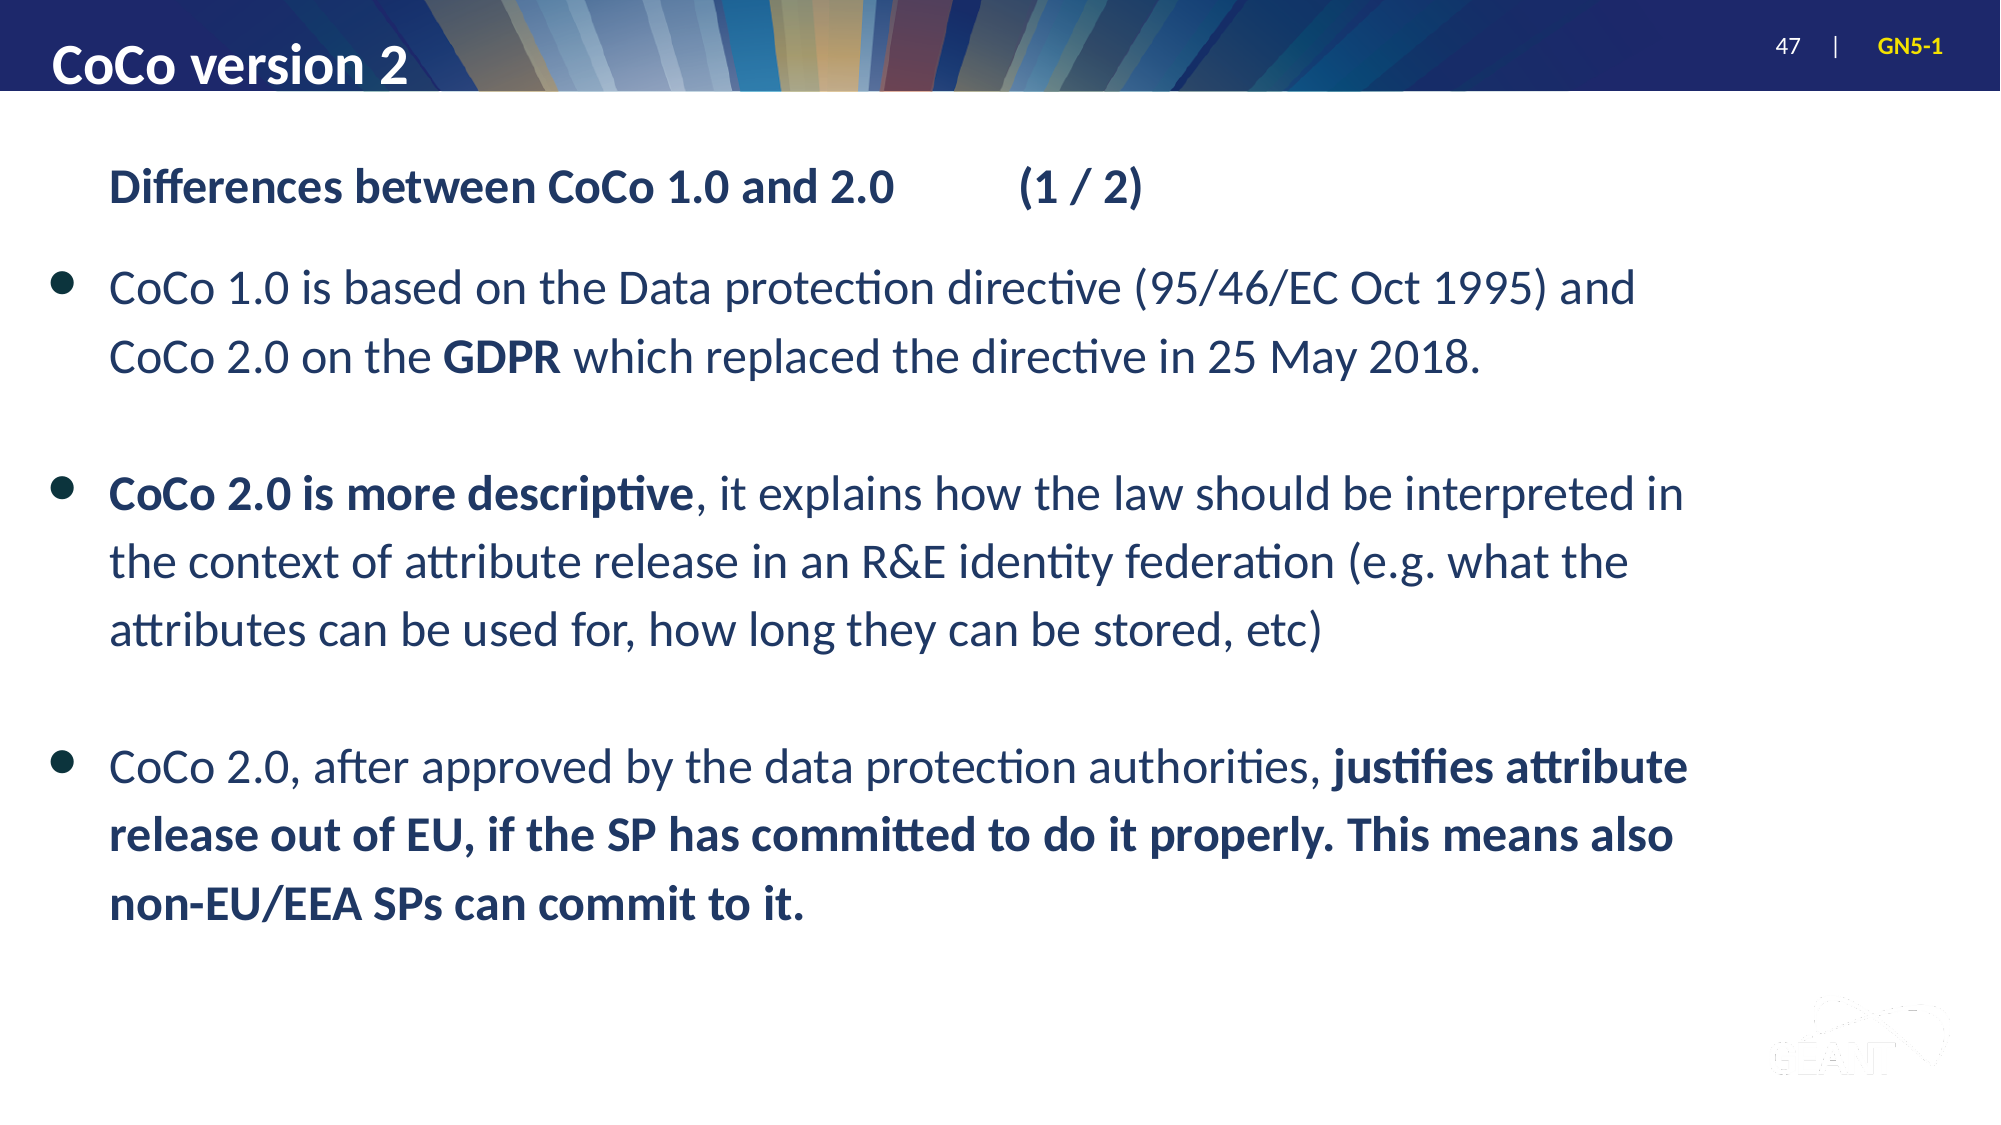

# CoCo version 2
Differences between CoCo 1.0 and 2.0           (1 / 2)
CoCo 1.0 is based on the Data protection directive (95/46/EC Oct 1995) and CoCo 2.0 on the GDPR which replaced the directive in 25 May 2018.
CoCo 2.0 is more descriptive, it explains how the law should be interpreted in the context of attribute release in an R&E identity federation (e.g. what the attributes can be used for, how long they can be stored, etc)
CoCo 2.0, after approved by the data protection authorities, justifies attribute release out of EU, if the SP has committed to do it properly. This means also non-EU/EEA SPs can commit to it.